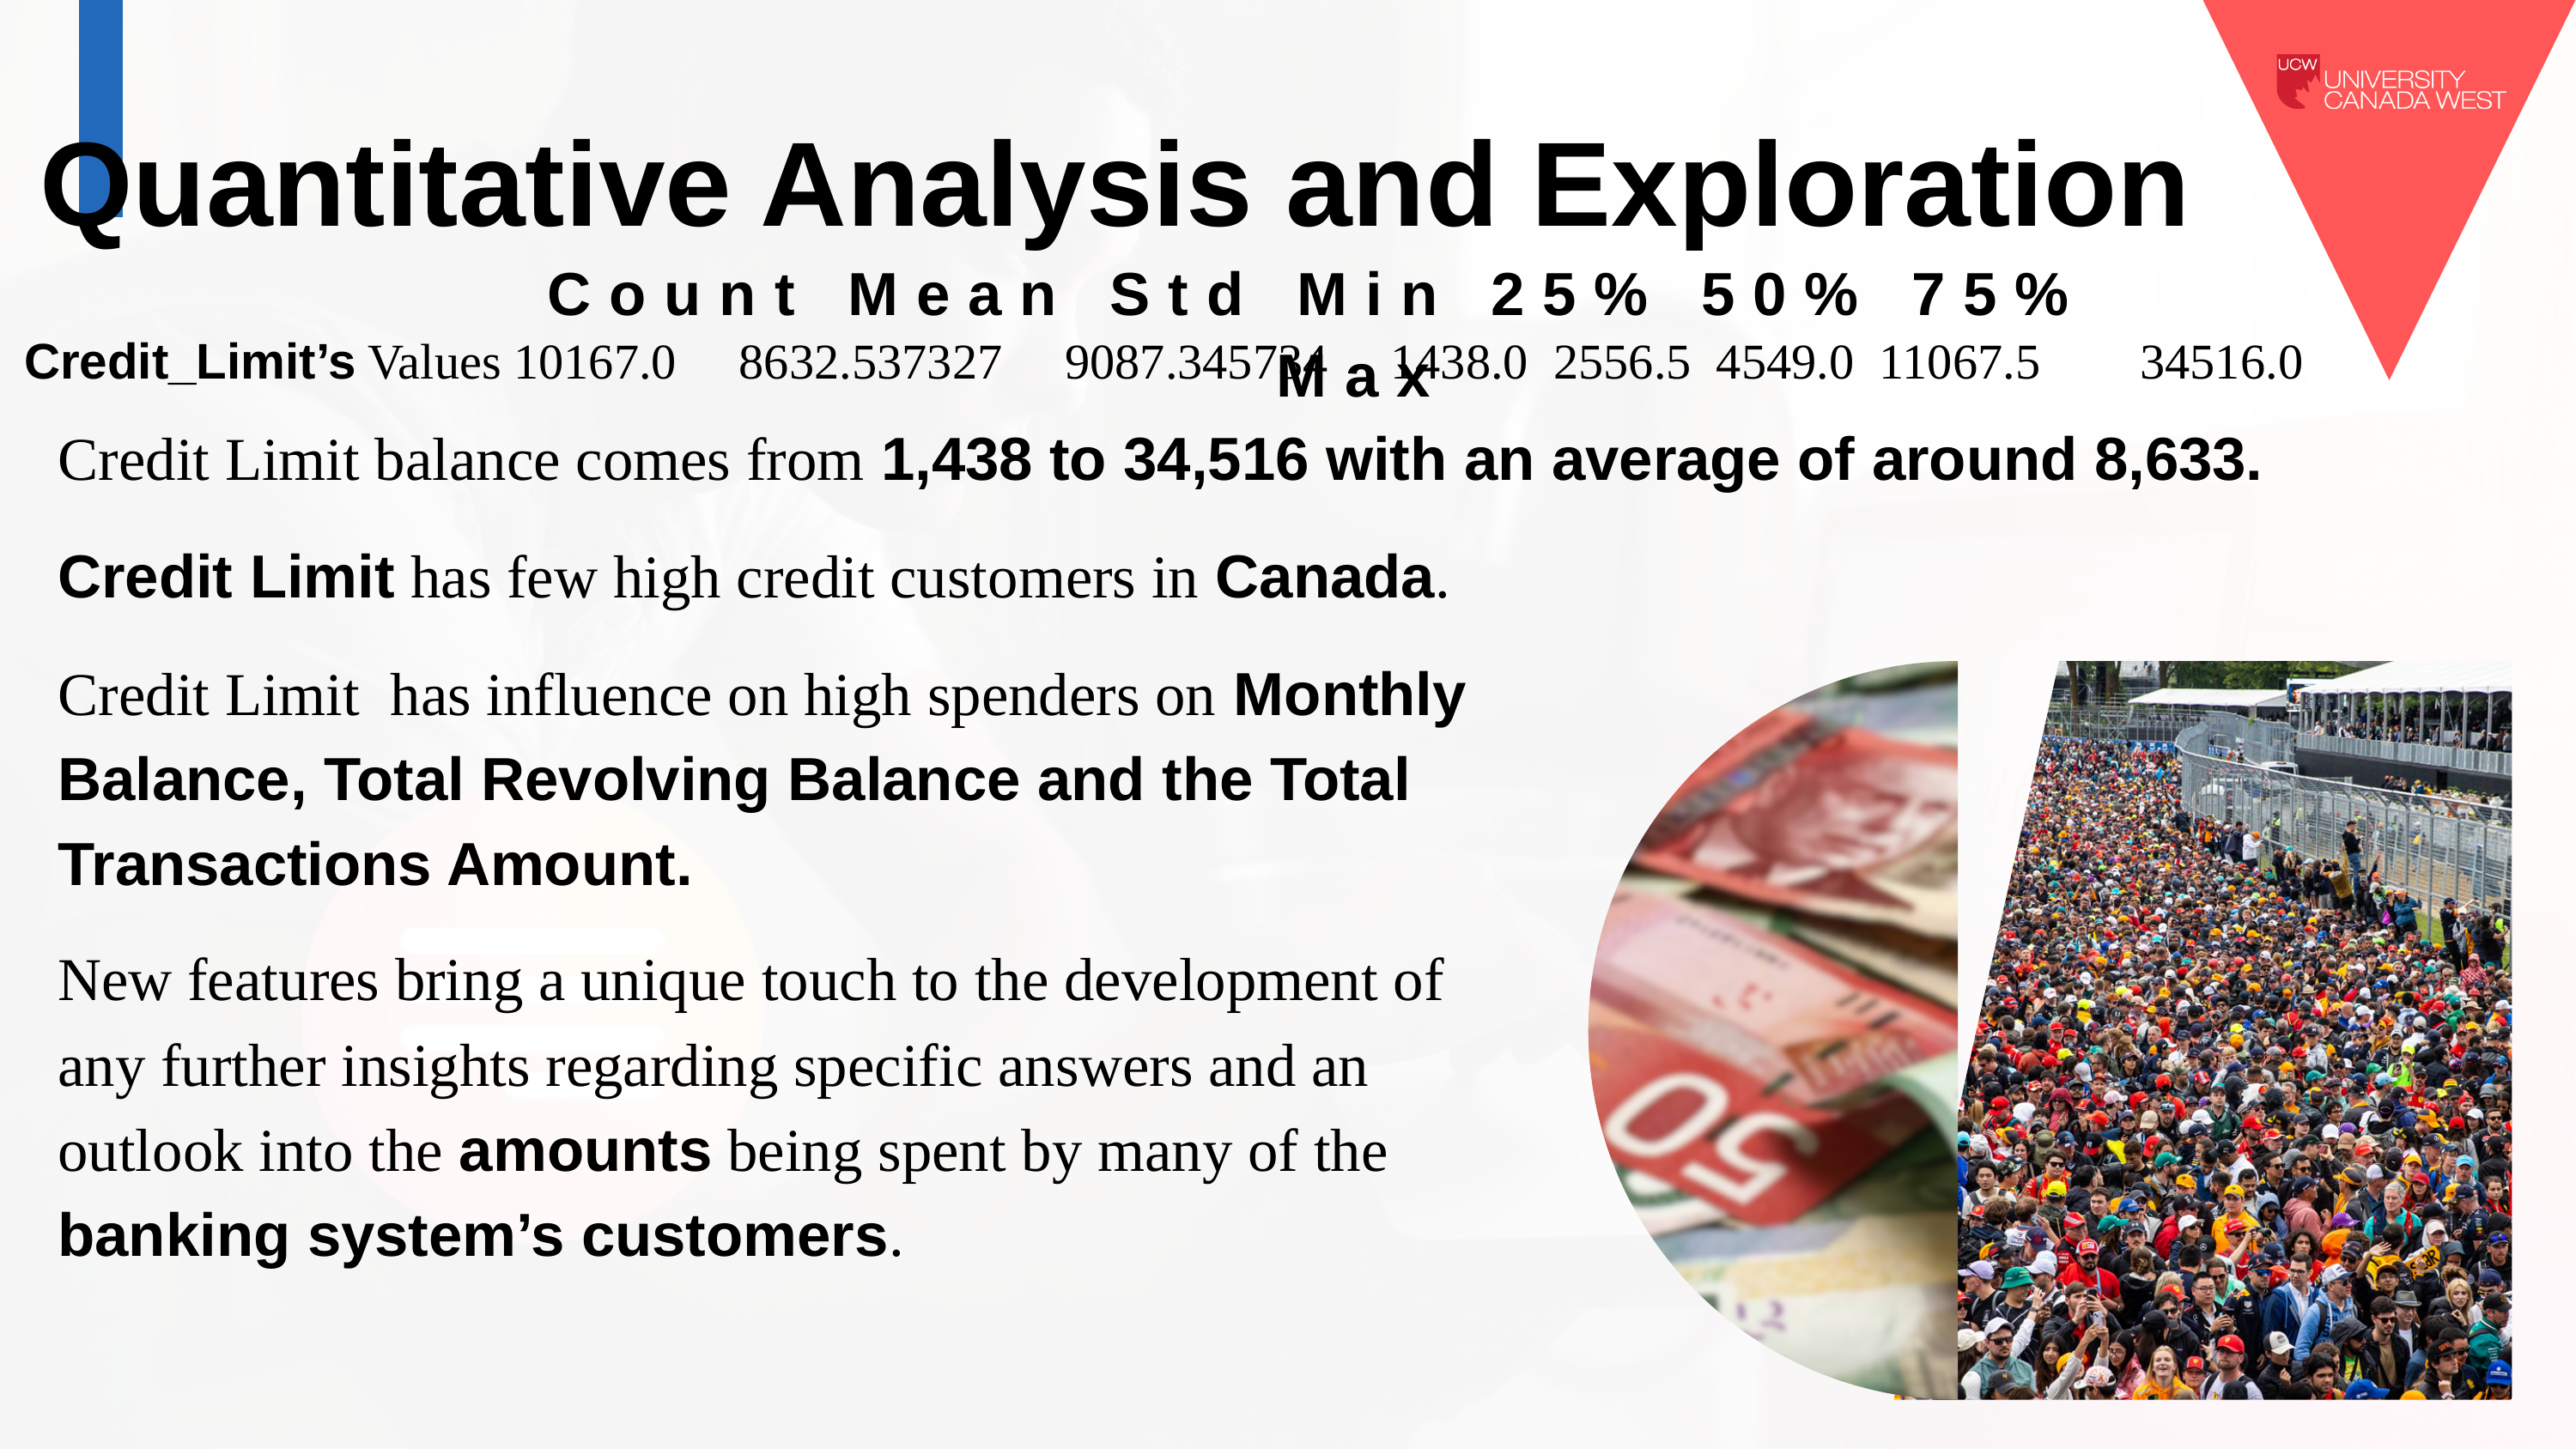

Quantitative Analysis and Exploration
Count Mean Std Min 25% 50% 75%   Max
Credit_Limit’s Values 10167.0     8632.537327     9087.345734     1438.0  2556.5  4549.0  11067.5        34516.0

Credit Limit balance comes from 1,438 to 34,516 with an average of around 8,633.
Credit Limit has few high credit customers in Canada.
Credit Limit  has influence on high spenders on Monthly
Balance, Total Revolving Balance and the Total
Transactions Amount.

New features bring a unique touch to the development of
any further insights regarding specific answers and an
outlook into the amounts being spent by many of the
banking system’s customers.